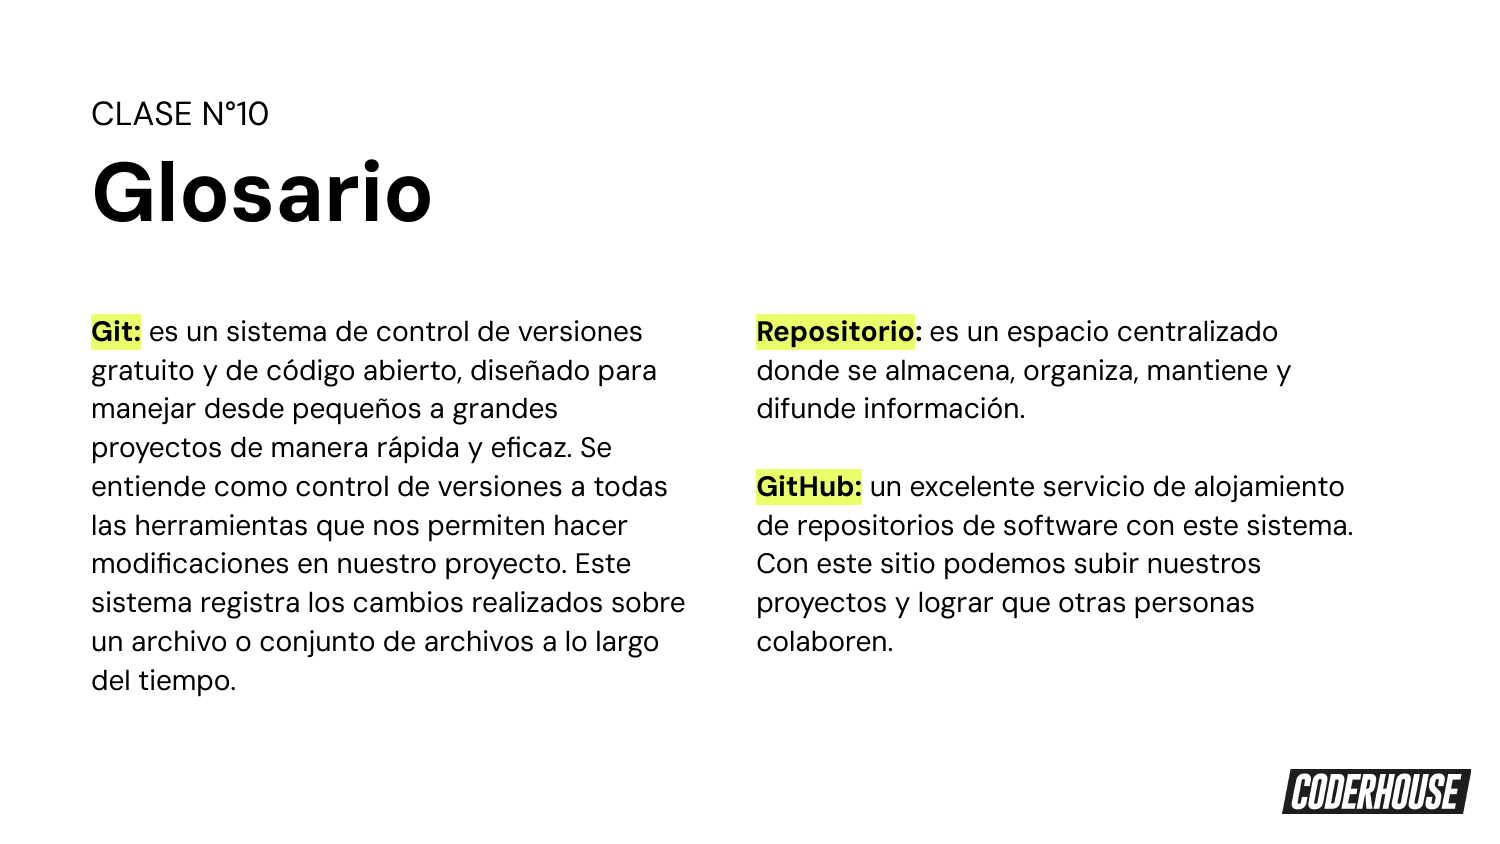

CLASE N°10
Glosario
Git: es un sistema de control de versiones gratuito y de código abierto, diseñado para manejar desde pequeños a grandes proyectos de manera rápida y eficaz. Se entiende como control de versiones a todas las herramientas que nos permiten hacer modificaciones en nuestro proyecto. Este sistema registra los cambios realizados sobre un archivo o conjunto de archivos a lo largo del tiempo.
Repositorio: es un espacio centralizado donde se almacena, organiza, mantiene y difunde información.

GitHub: un excelente servicio de alojamiento de repositorios de software con este sistema. Con este sitio podemos subir nuestros proyectos y lograr que otras personas colaboren.